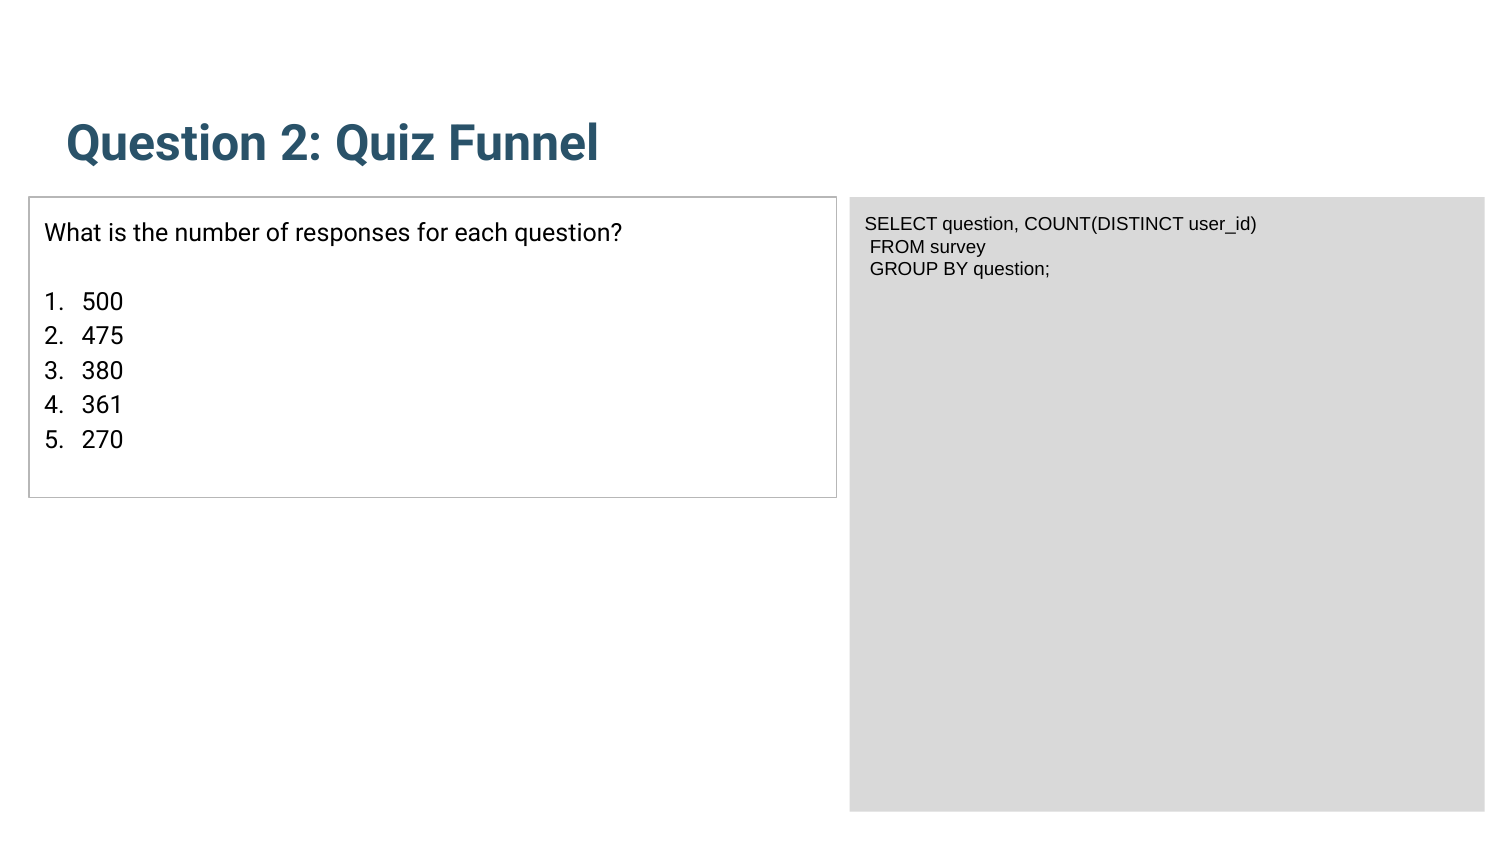

Question 2: Quiz Funnel
What is the number of responses for each question?

500
475
380
361
270
SELECT question, COUNT(DISTINCT user_id)
 FROM survey
 GROUP BY question;